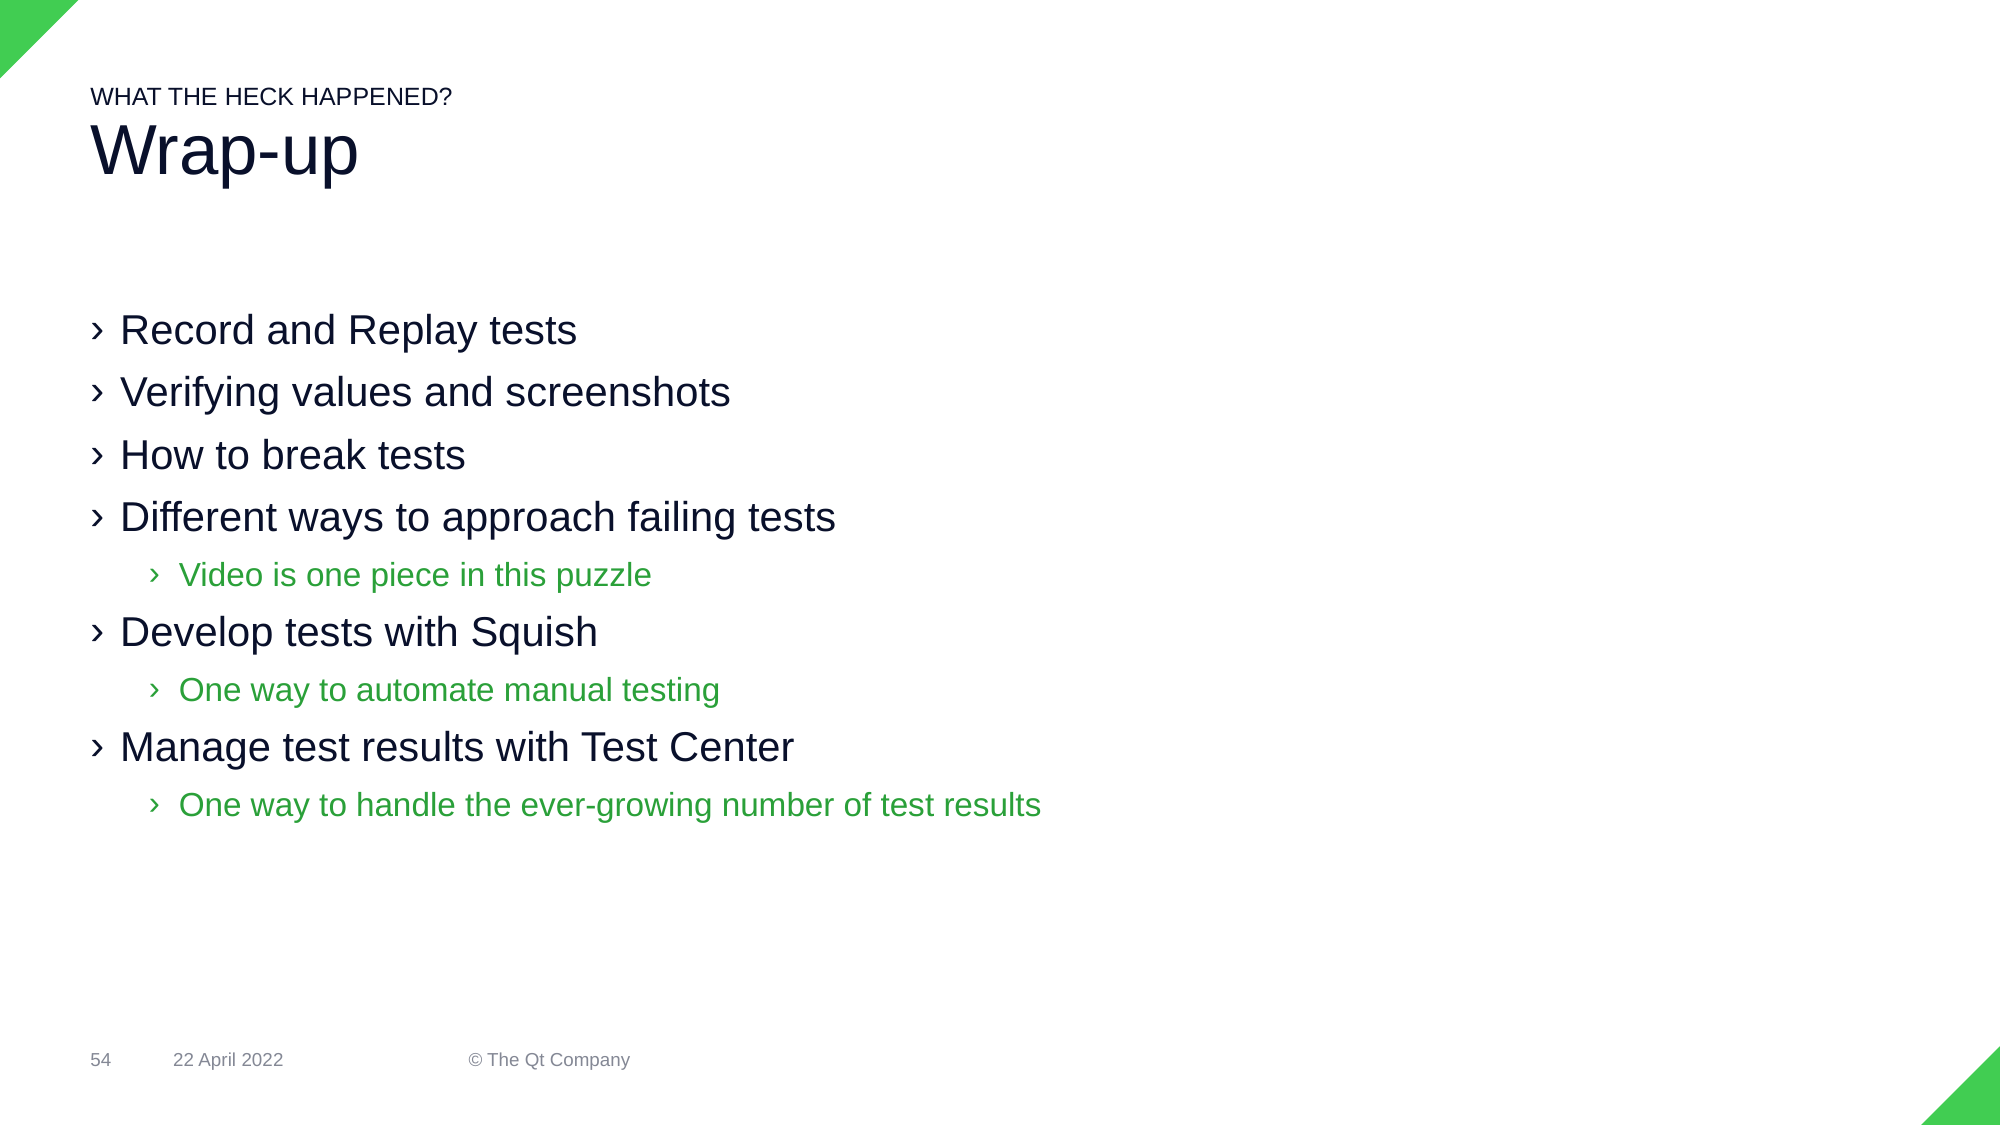

What the heck happened?
# Wrap-up
Record and Replay tests
Verifying values and screenshots
How to break tests
Different ways to approach failing tests
Video is one piece in this puzzle
Develop tests with Squish
One way to automate manual testing
Manage test results with Test Center
One way to handle the ever-growing number of test results

54
22 April 2022
© The Qt Company